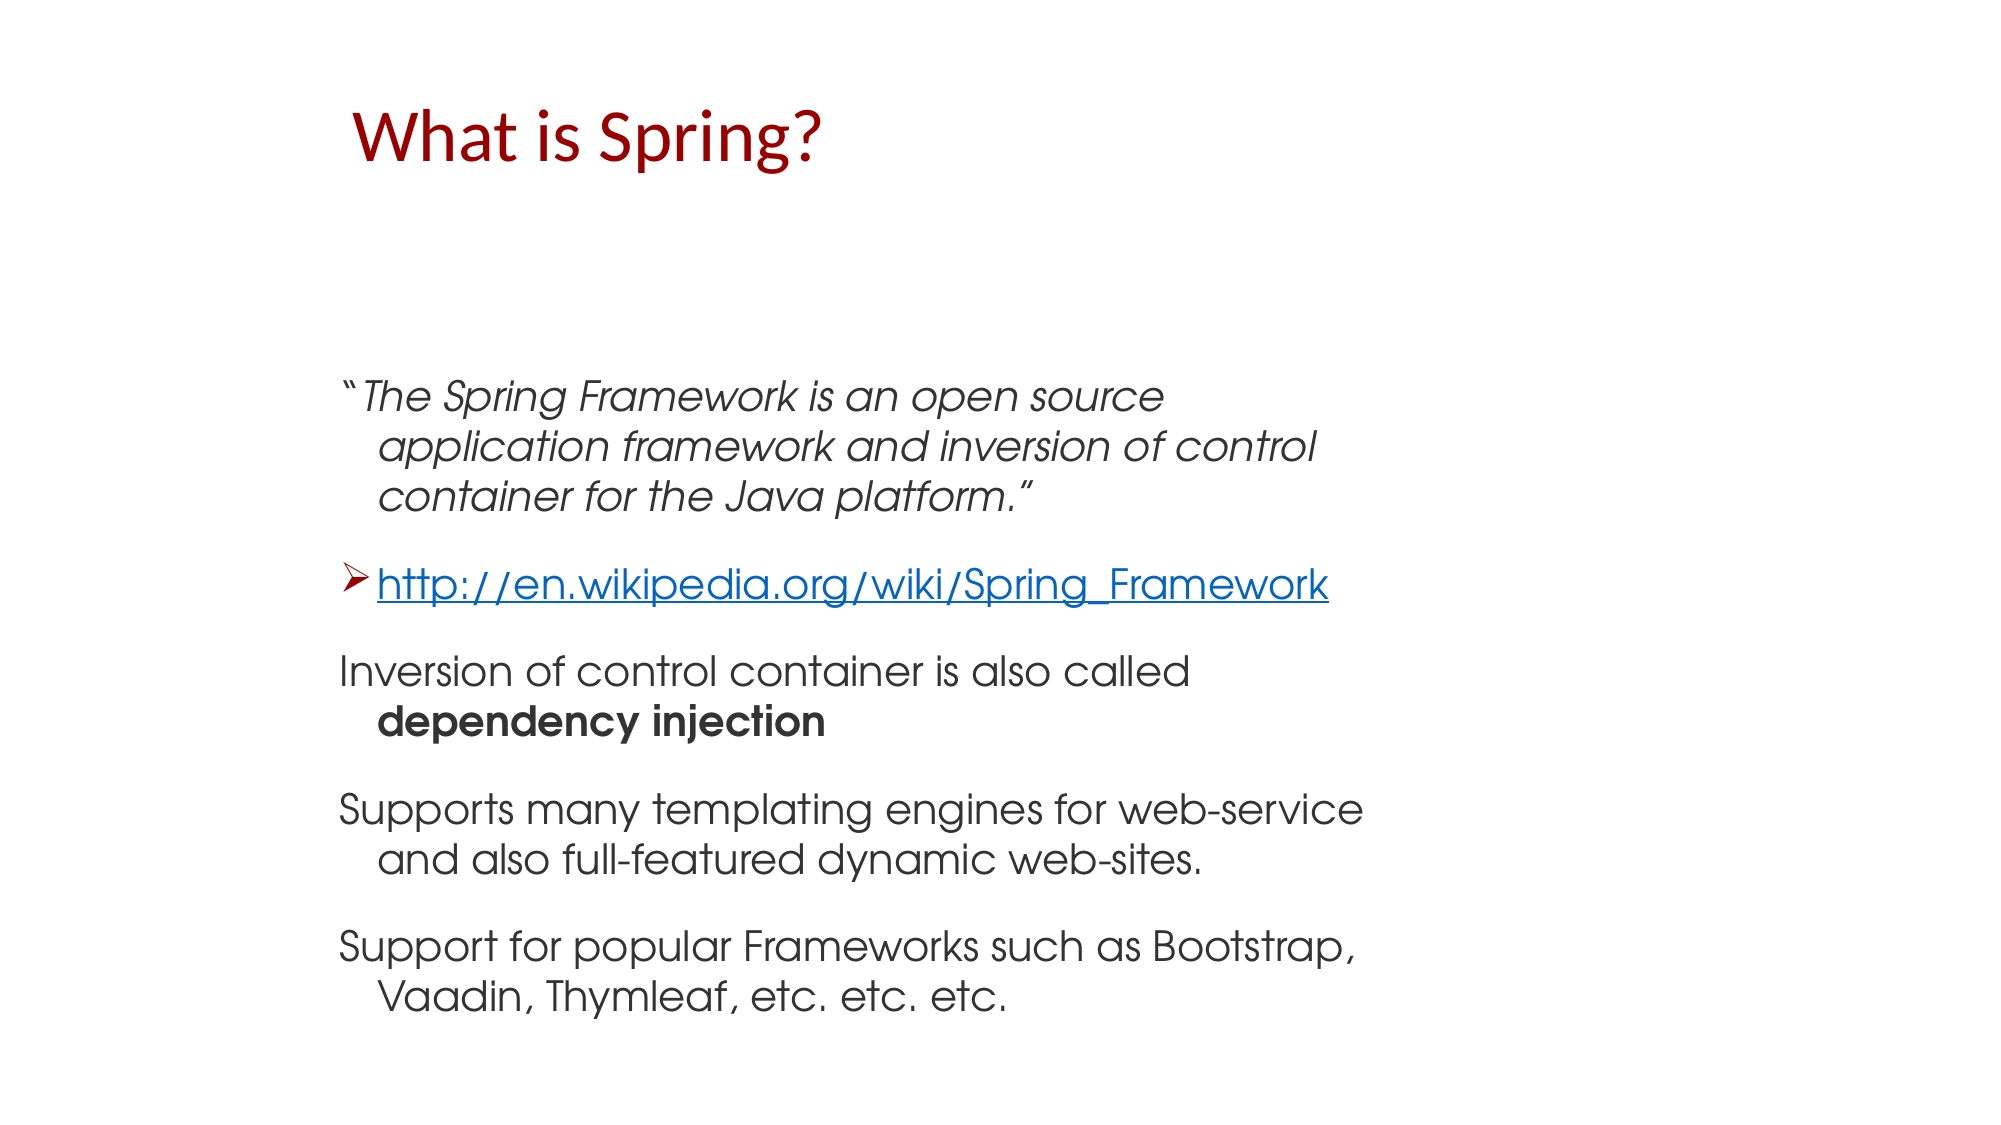

# What is Spring?
“The Spring Framework is an open source application framework and inversion of control container for the Java platform.”
http://en.wikipedia.org/wiki/Spring_Framework
Inversion of control container is also called dependency injection
Supports many templating engines for web-service and also full-featured dynamic web-sites.
Support for popular Frameworks such as Bootstrap, Vaadin, Thymleaf, etc. etc. etc.